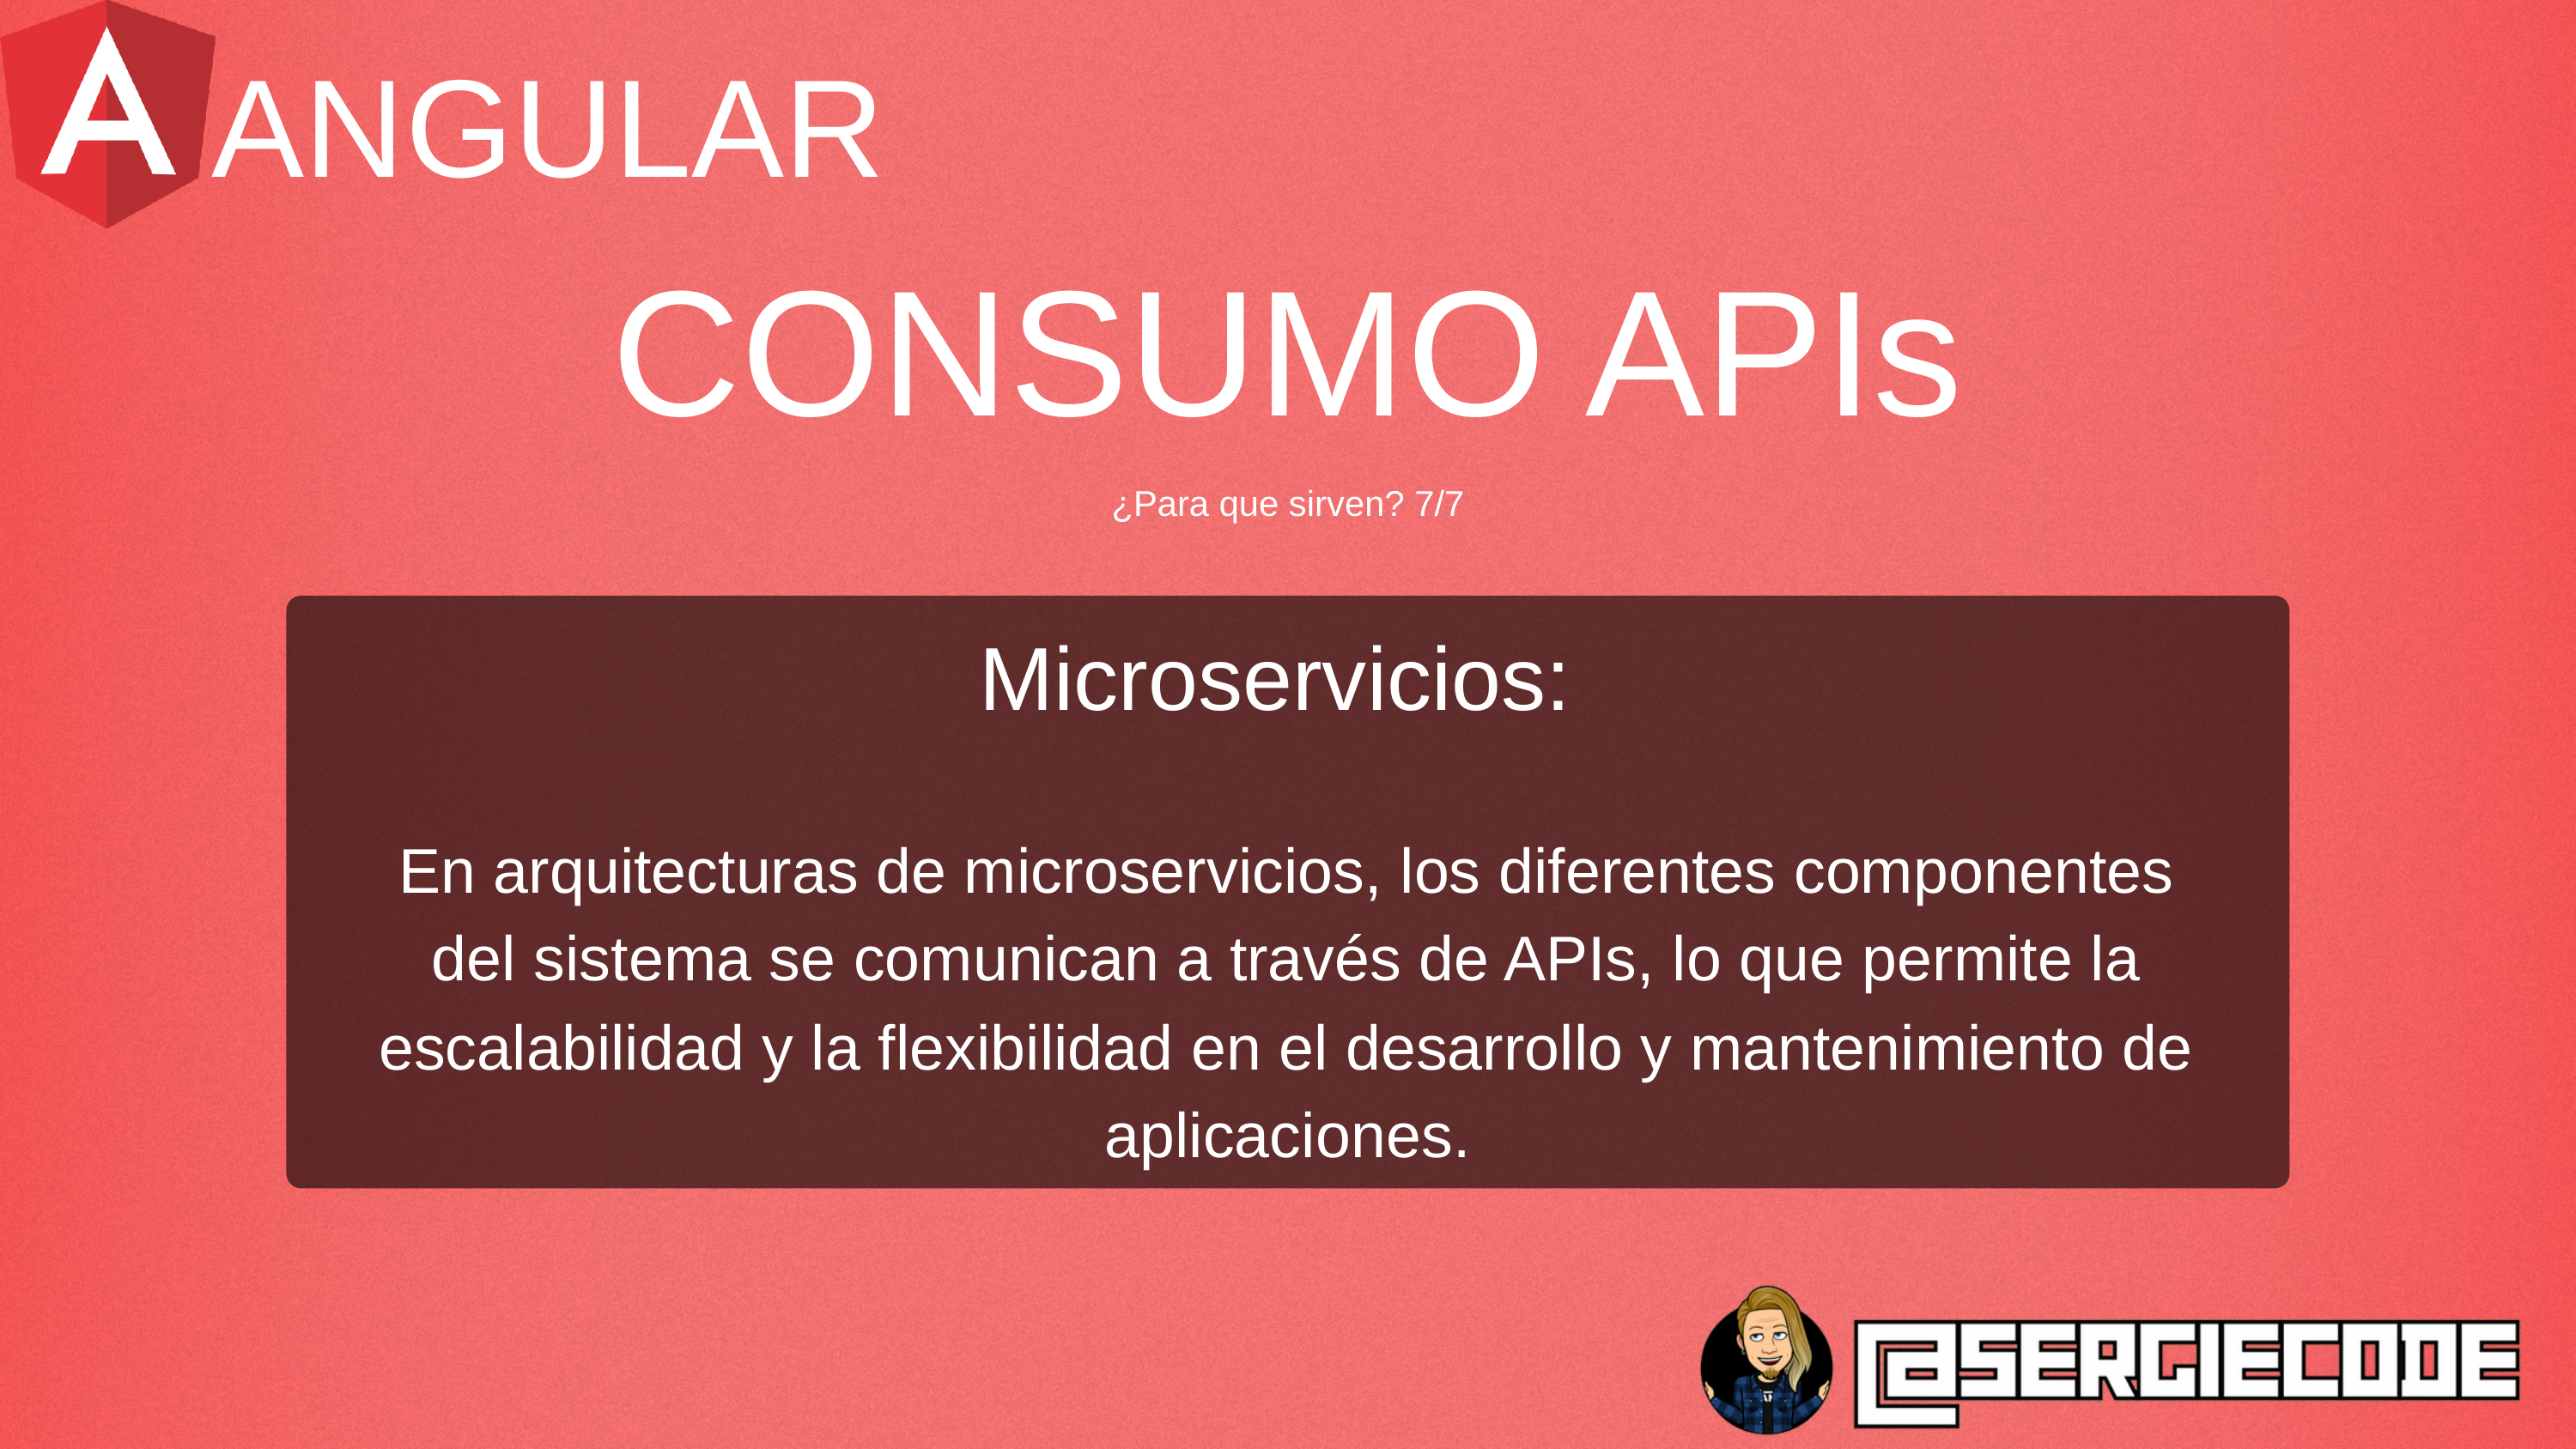

ANGULAR
CONSUMO APIs
¿Para que sirven? 7/7

Microservicios:

En arquitecturas de microservicios, los diferentes componentes del sistema se comunican a través de APIs, lo que permite la escalabilidad y la flexibilidad en el desarrollo y mantenimiento de aplicaciones.